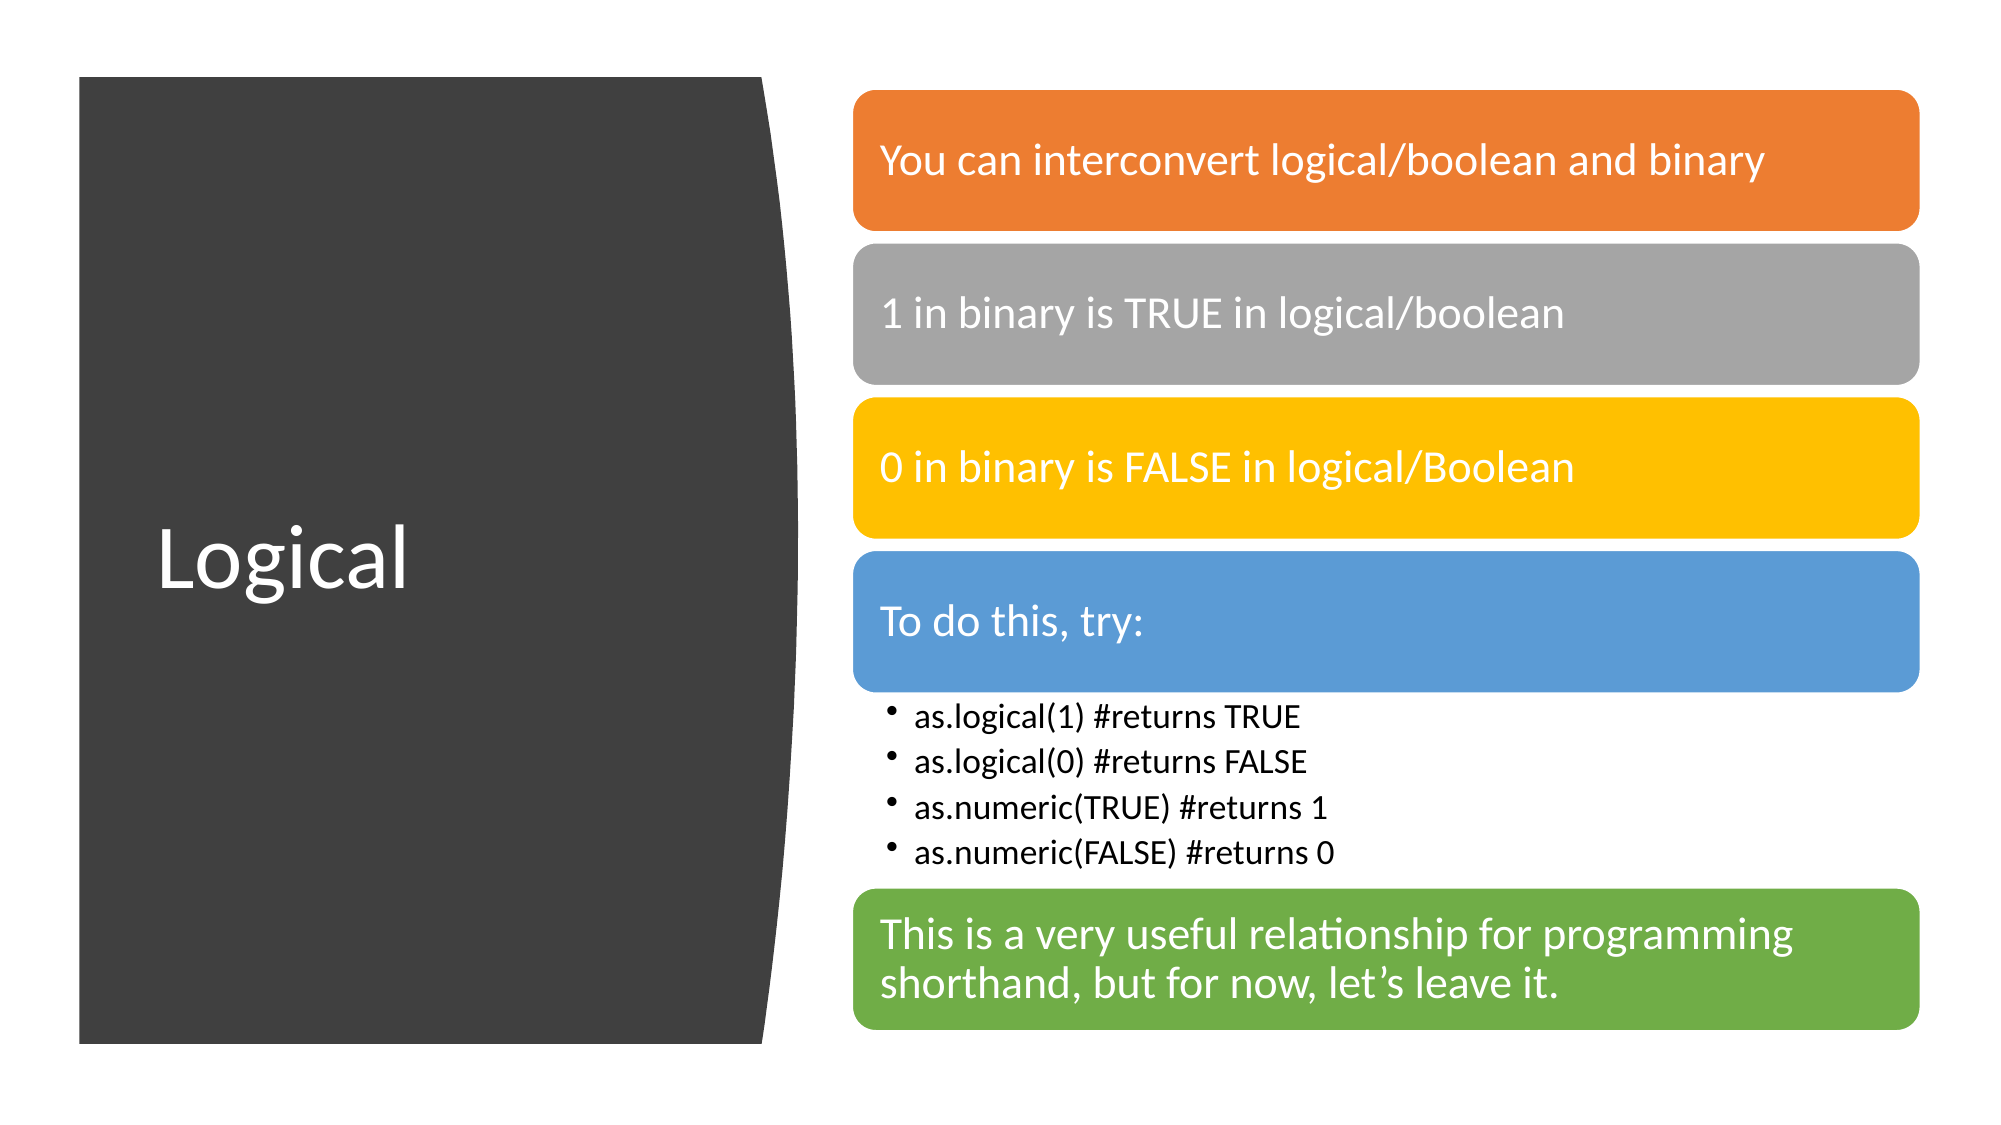

You can interconvert logical/boolean and binary
1 in binary is TRUE in logical/boolean
0 in binary is FALSE in logical/Boolean
To do this, try:
as.logical(1) #returns TRUE
as.logical(0) #returns FALSE
as.numeric(TRUE) #returns 1
as.numeric(FALSE) #returns 0
This is a very useful relationship for programming shorthand, but for now, let’s leave it.

# Logical